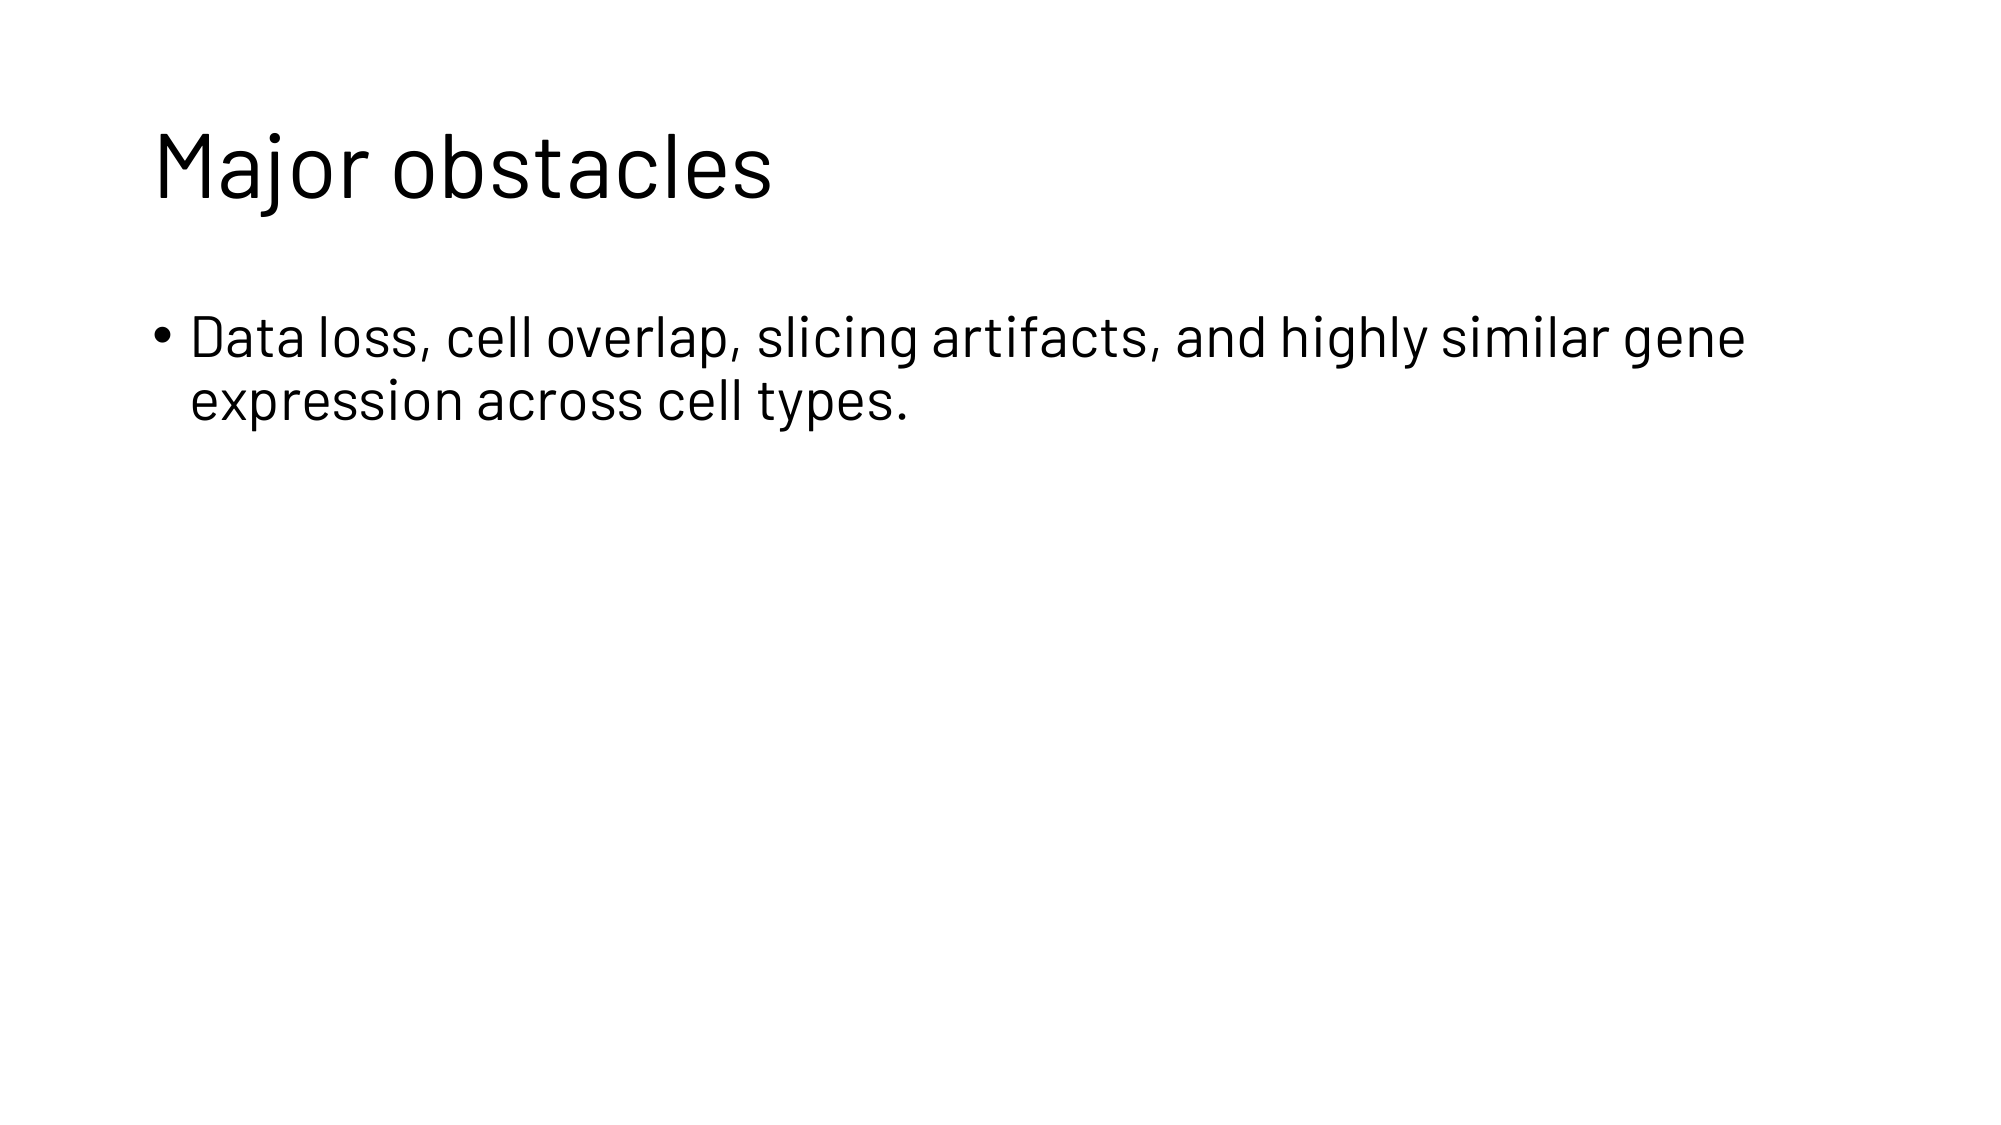

# Major obstacles
Data loss, cell overlap, slicing artifacts, and highly similar gene expression across cell types.